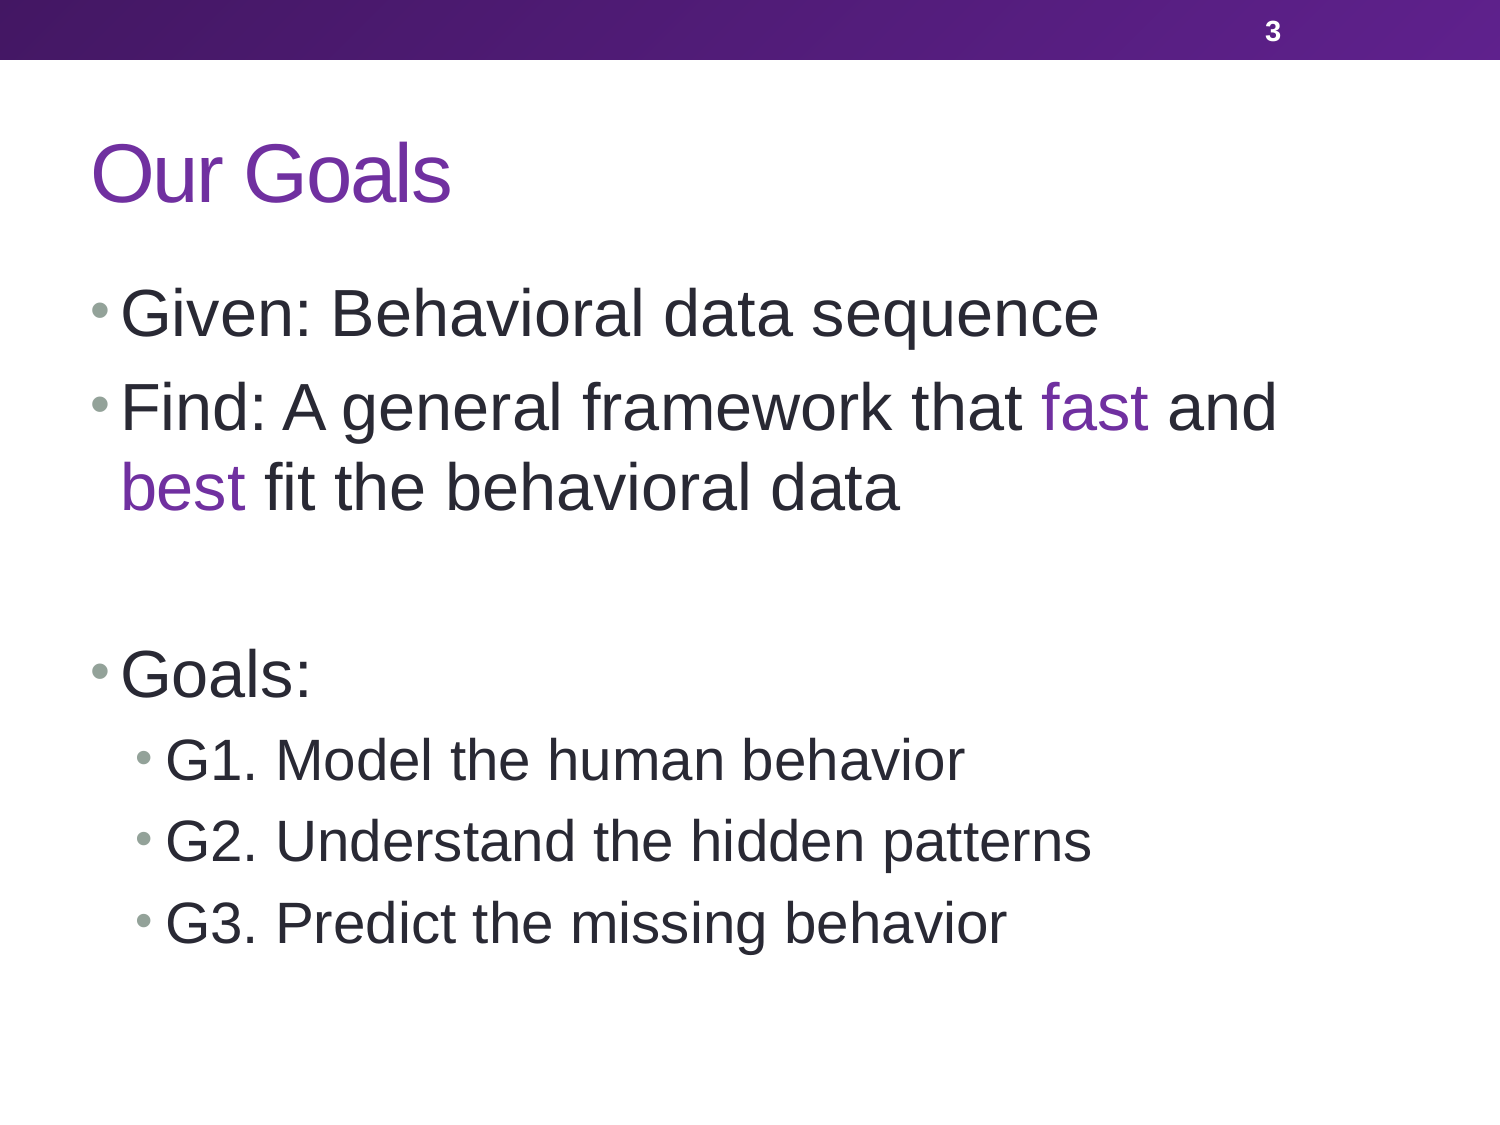

3
# Our Goals
Given: Behavioral data sequence
Find: A general framework that fast and best fit the behavioral data

Goals:
G1. Model the human behavior
G2. Understand the hidden patterns
G3. Predict the missing behavior